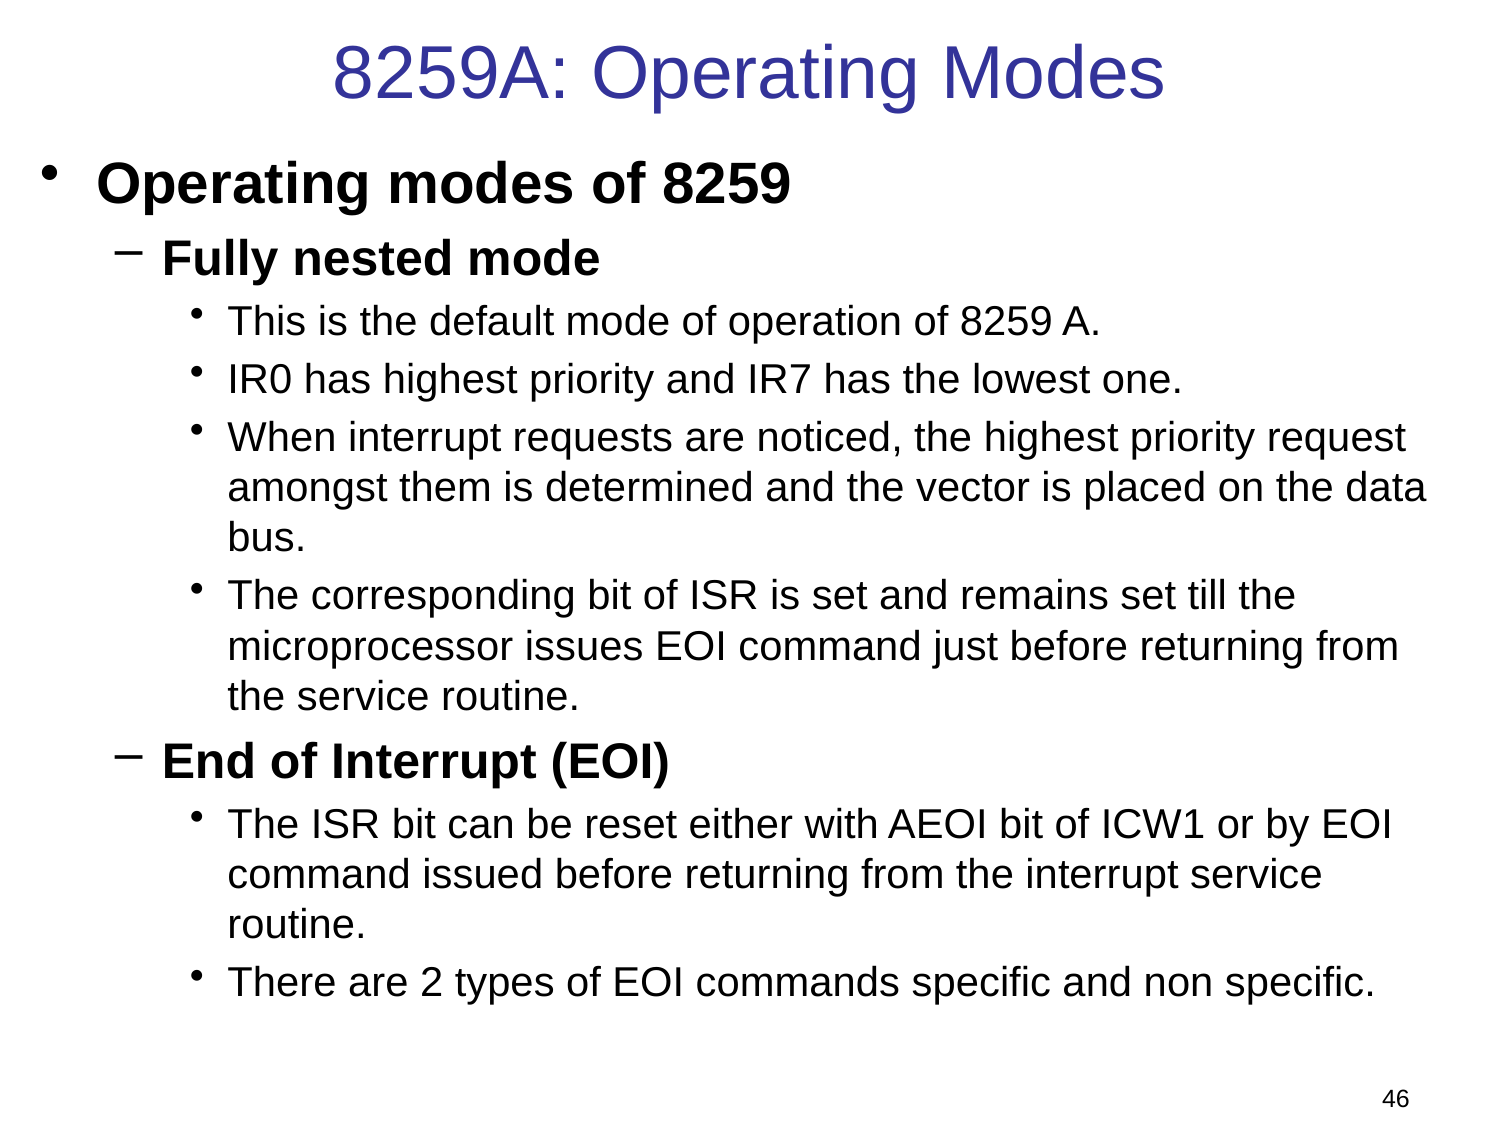

# 8259A: Operating Modes
Operating modes of 8259
Fully nested mode
This is the default mode of operation of 8259 A.
IR0 has highest priority and IR7 has the lowest one.
When interrupt requests are noticed, the highest priority request amongst them is determined and the vector is placed on the data bus.
The corresponding bit of ISR is set and remains set till the microprocessor issues EOI command just before returning from the service routine.
End of Interrupt (EOI)
The ISR bit can be reset either with AEOI bit of ICW1 or by EOI command issued before returning from the interrupt service routine.
There are 2 types of EOI commands specific and non specific.
46